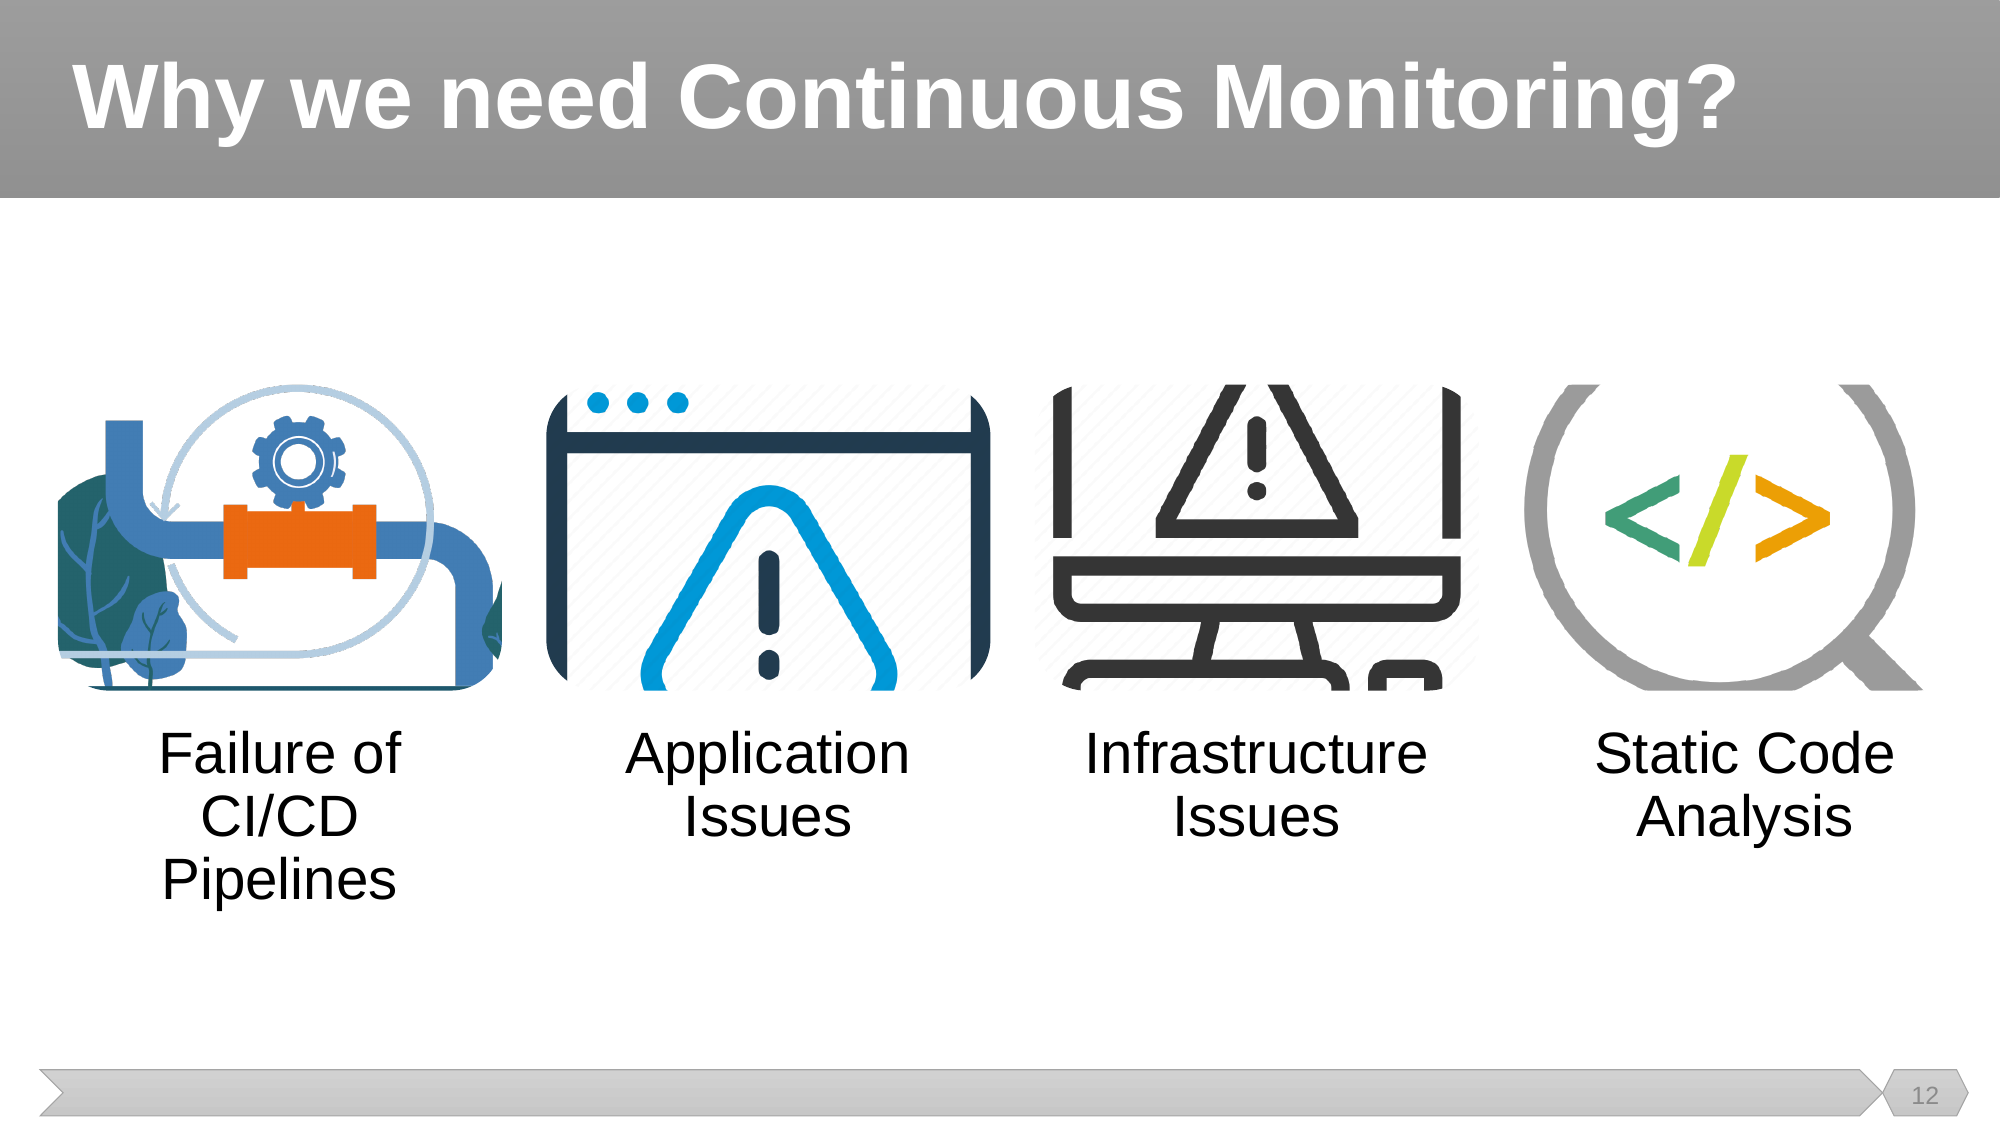

# Why we need Continuous Monitoring?
Failure of CI/CD Pipelines
Application Issues
Infrastructure Issues
Static Code Analysis
12